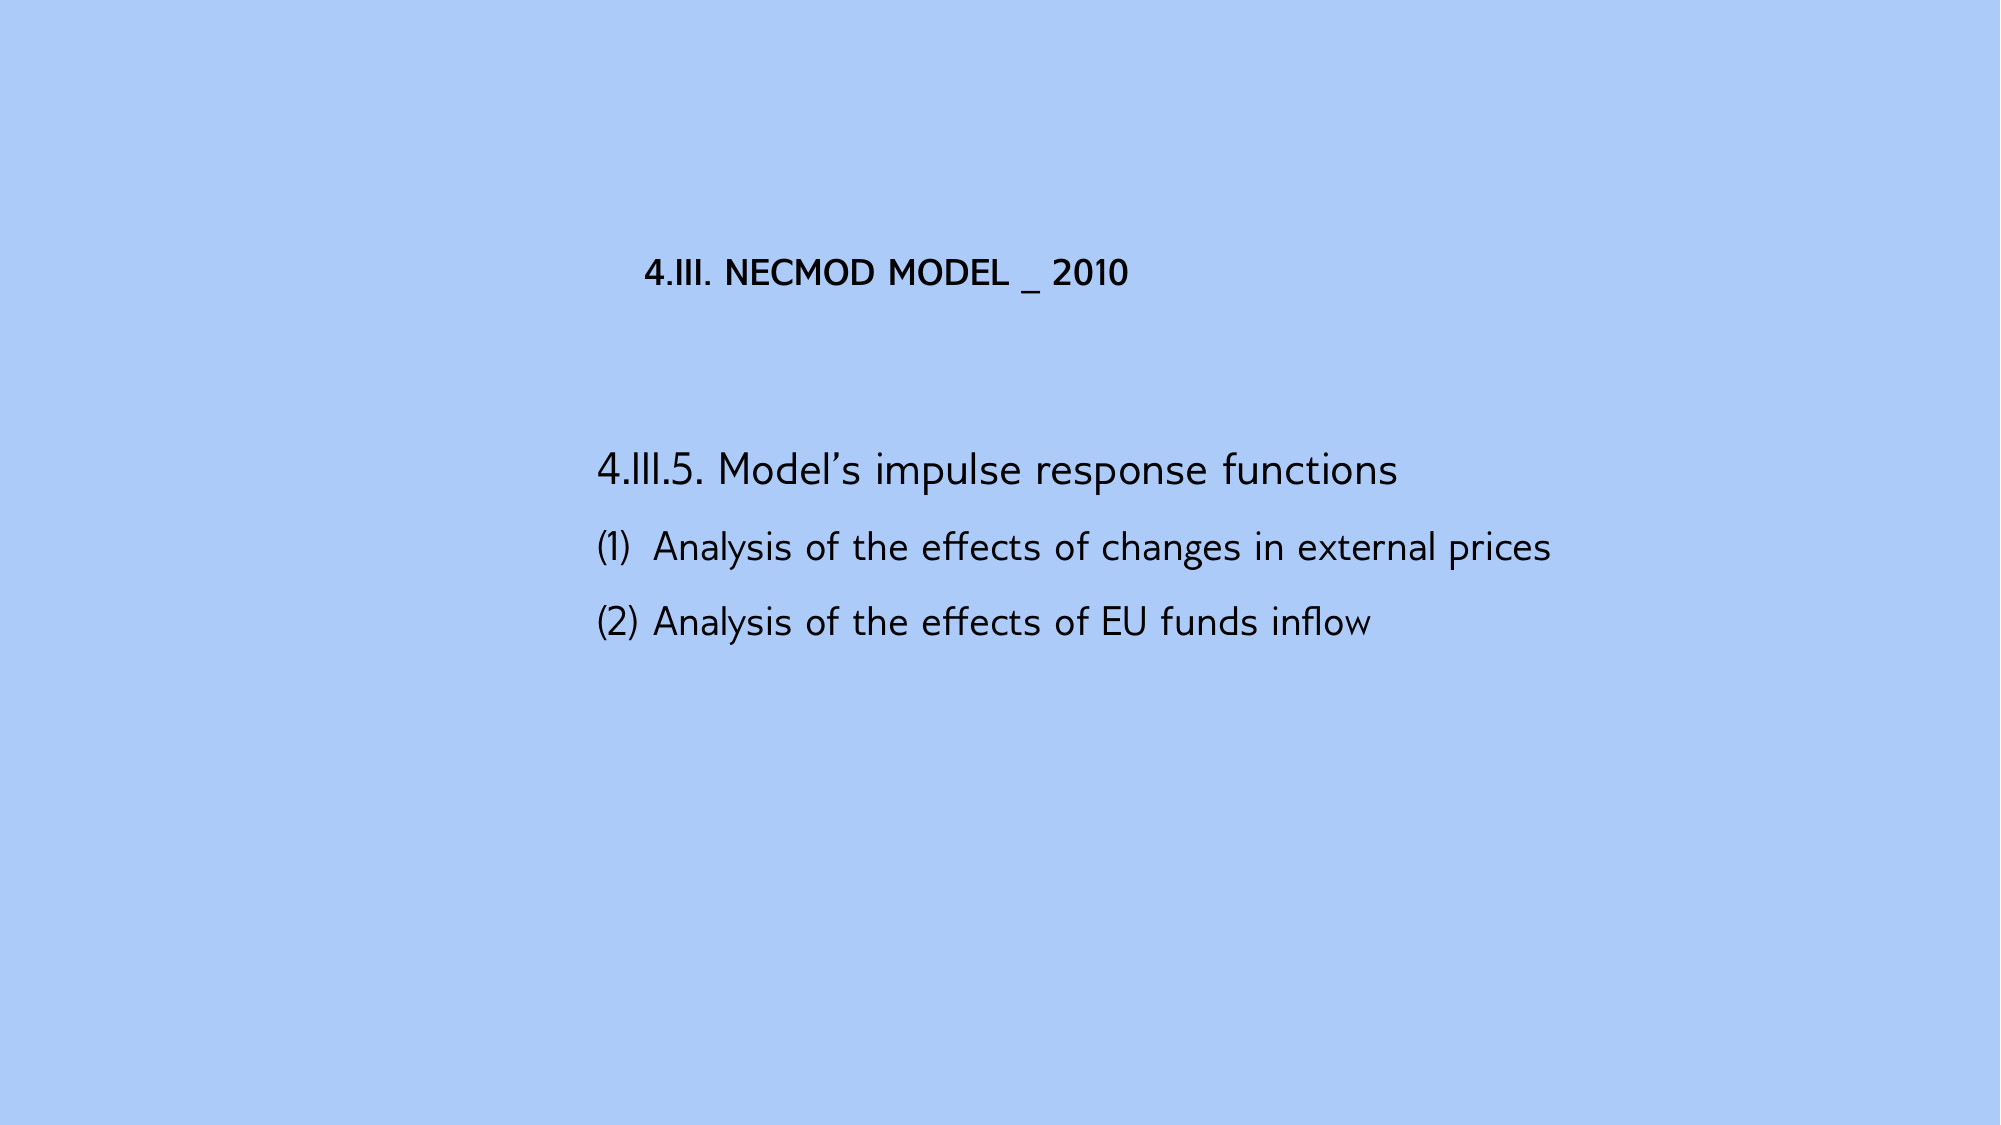

4.III. NECMOD MODEL _ 2010
4.III.5. Model’s impulse response functions
Analysis of the effects of changes in external prices
Analysis of the effects of EU funds inflow